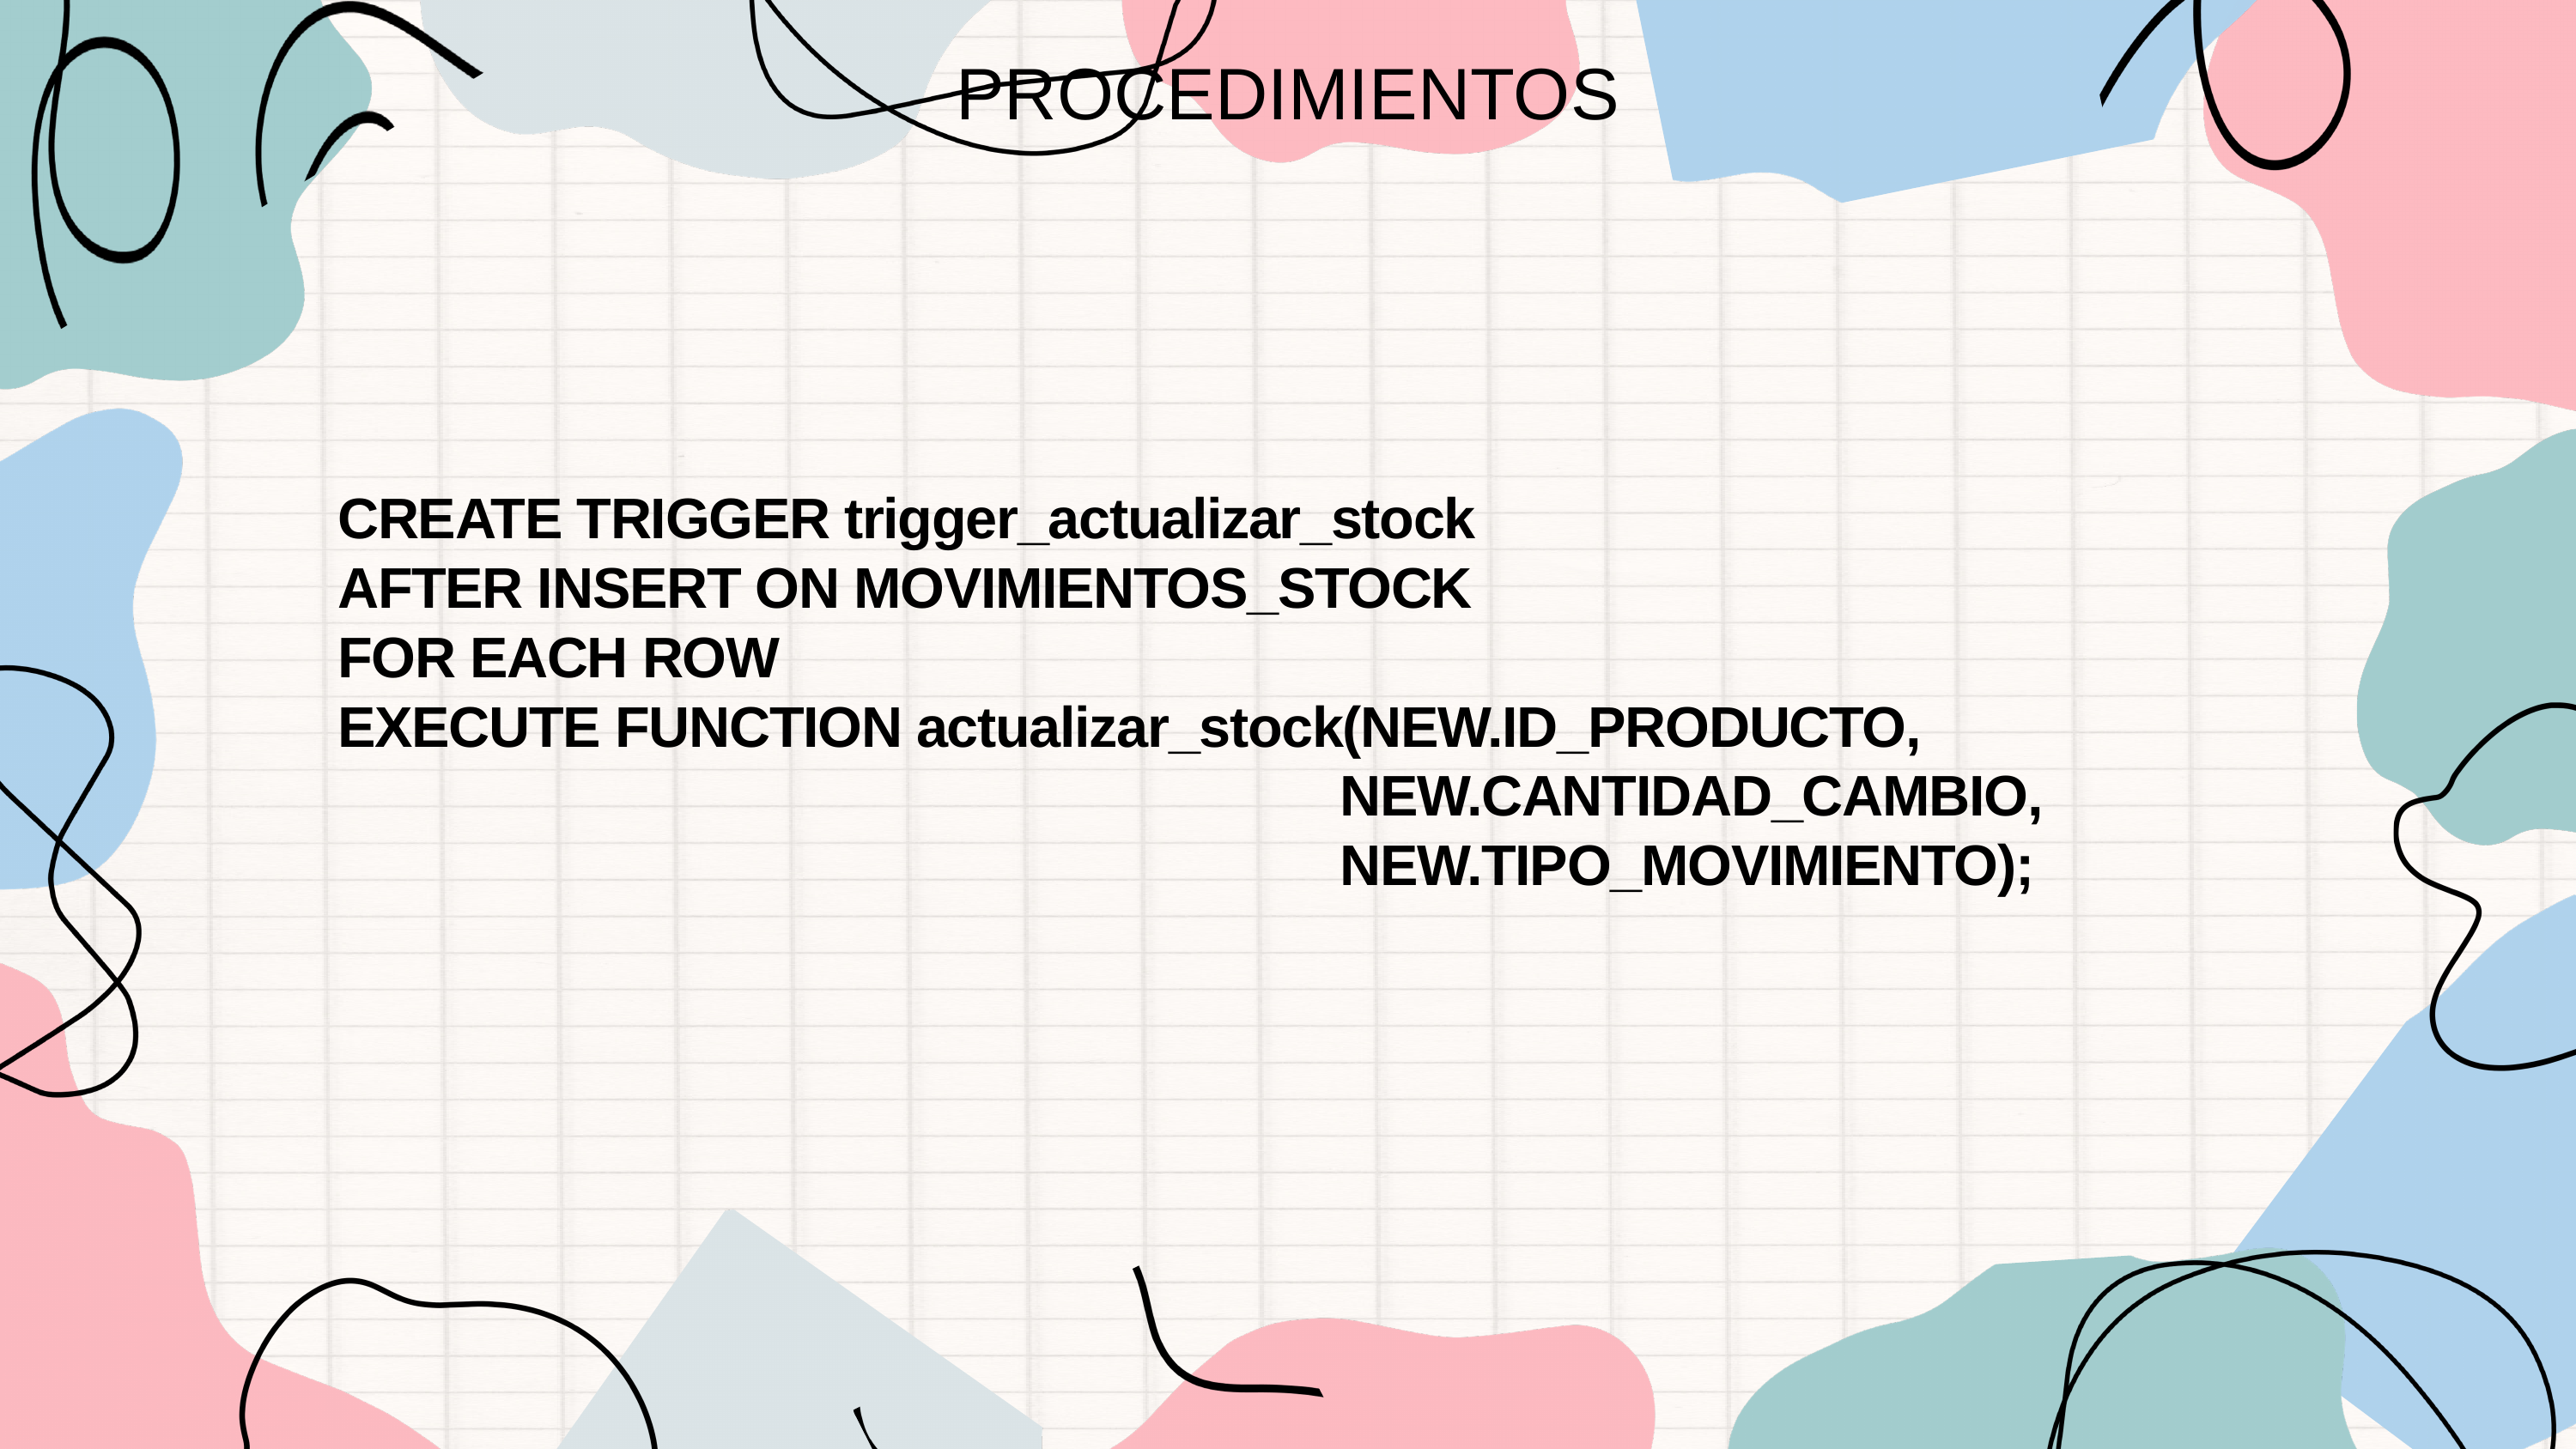

PROCEDIMIENTOS

CREATE TRIGGER trigger_actualizar_stock
AFTER INSERT ON MOVIMIENTOS_STOCK
FOR EACH ROW
EXECUTE FUNCTION actualizar_stock(NEW.ID_PRODUCTO,
                                                                    NEW.CANTIDAD_CAMBIO,
                                                                    NEW.TIPO_MOVIMIENTO);